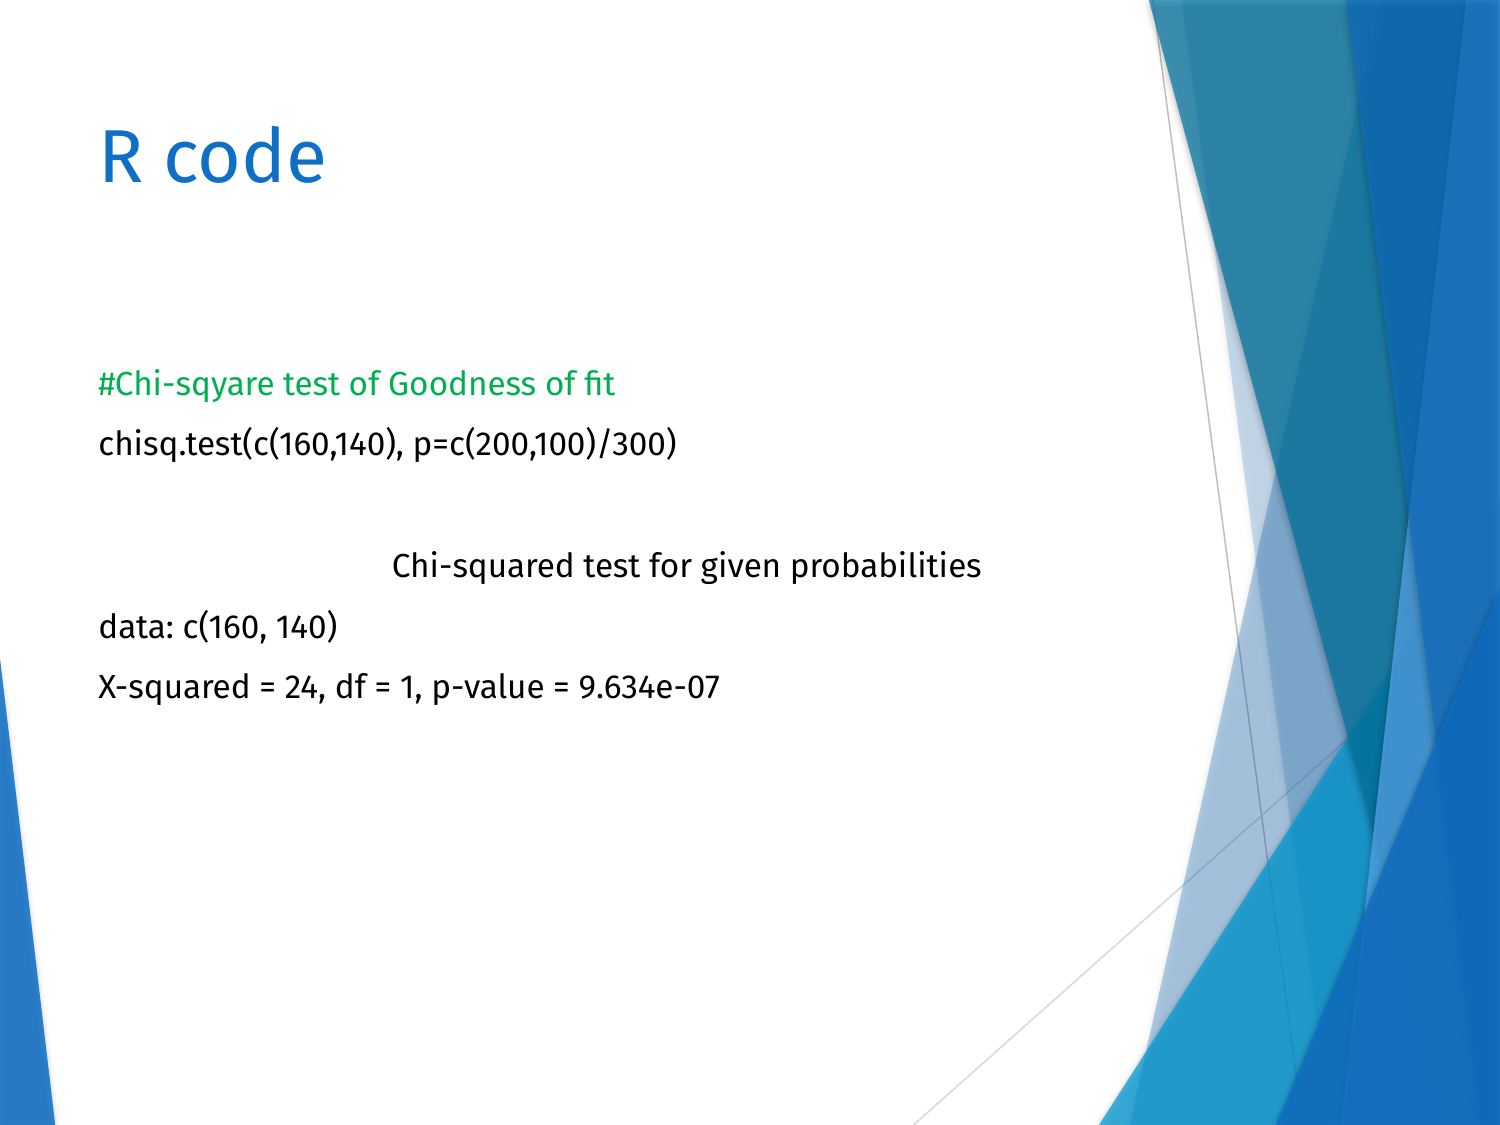

# R code
#Chi-sqyare test of Goodness of fit
chisq.test(c(160,140), p=c(200,100)/300)

Chi-squared test for given probabilities
data: c(160, 140)
X-squared = 24, df = 1, p-value = 9.634e-07